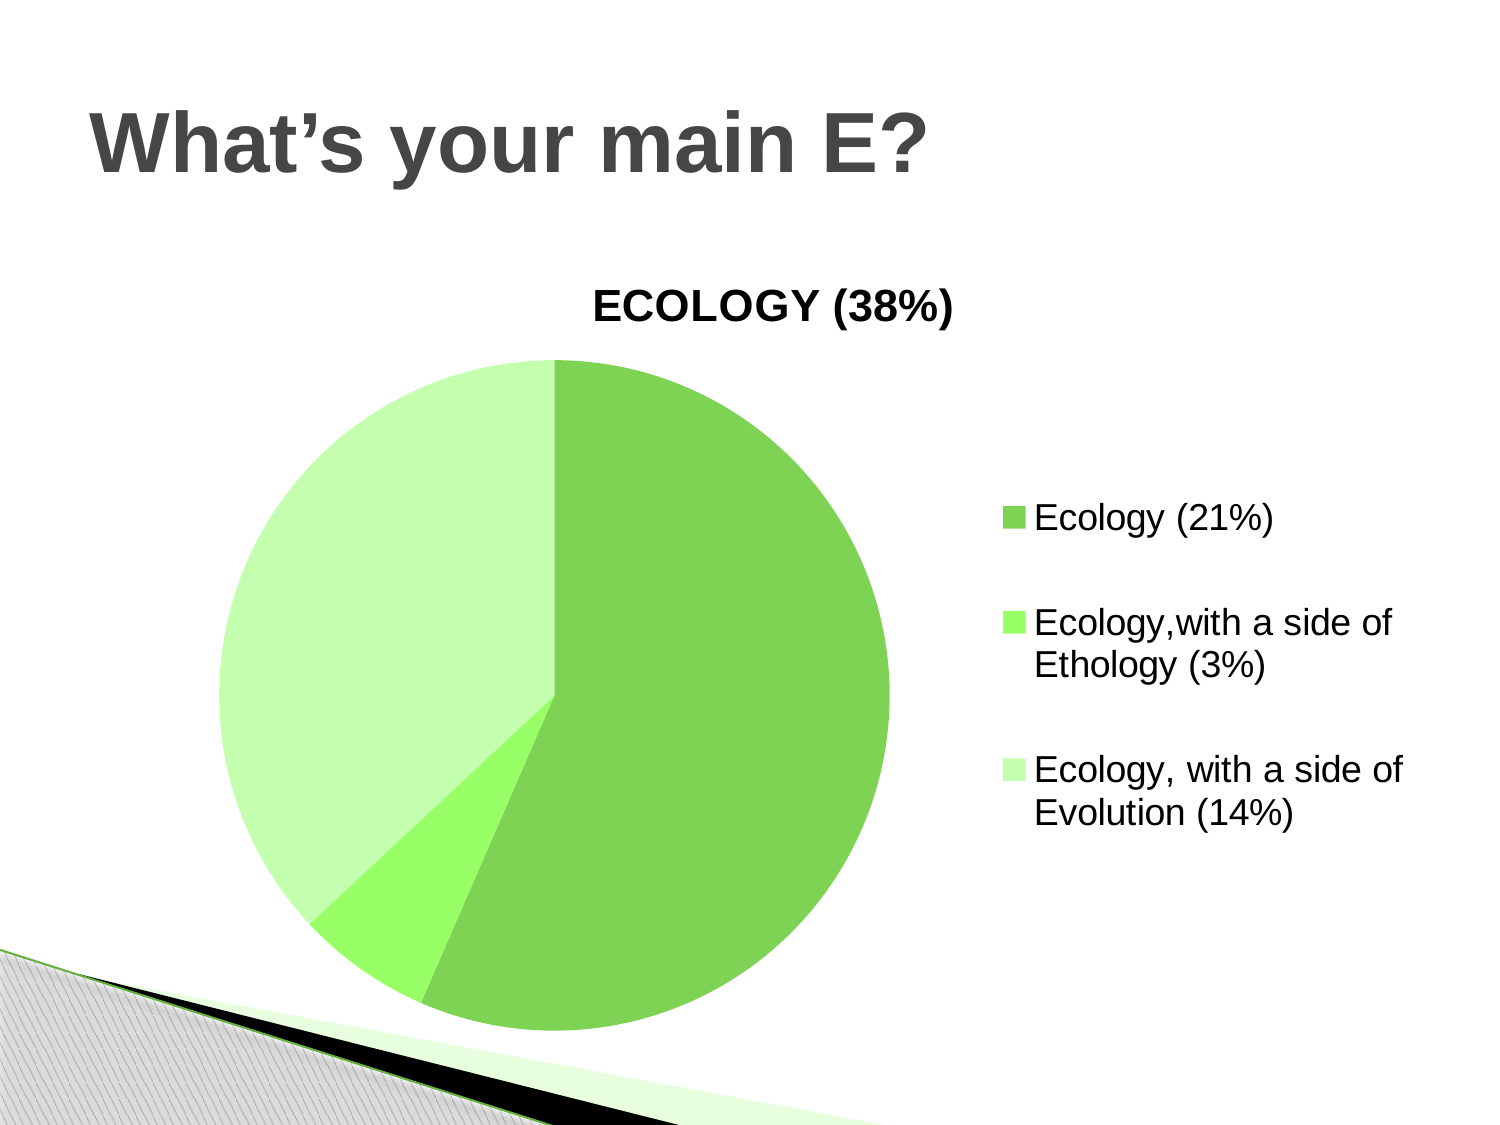

# What’s your main E?

### Chart:

| Category | ECOLOGY (38%) | Column1 |
|---|---|---|
| Ecology (21%) | 26.0 | 0.2148760330578511 |
| Ecology,with a side of Ethology (3%) | 3.0 | 0.024793388429752115 |
| Ecology, with a side of Evolution (14%) | 17.0 | 0.1404958677685951 |